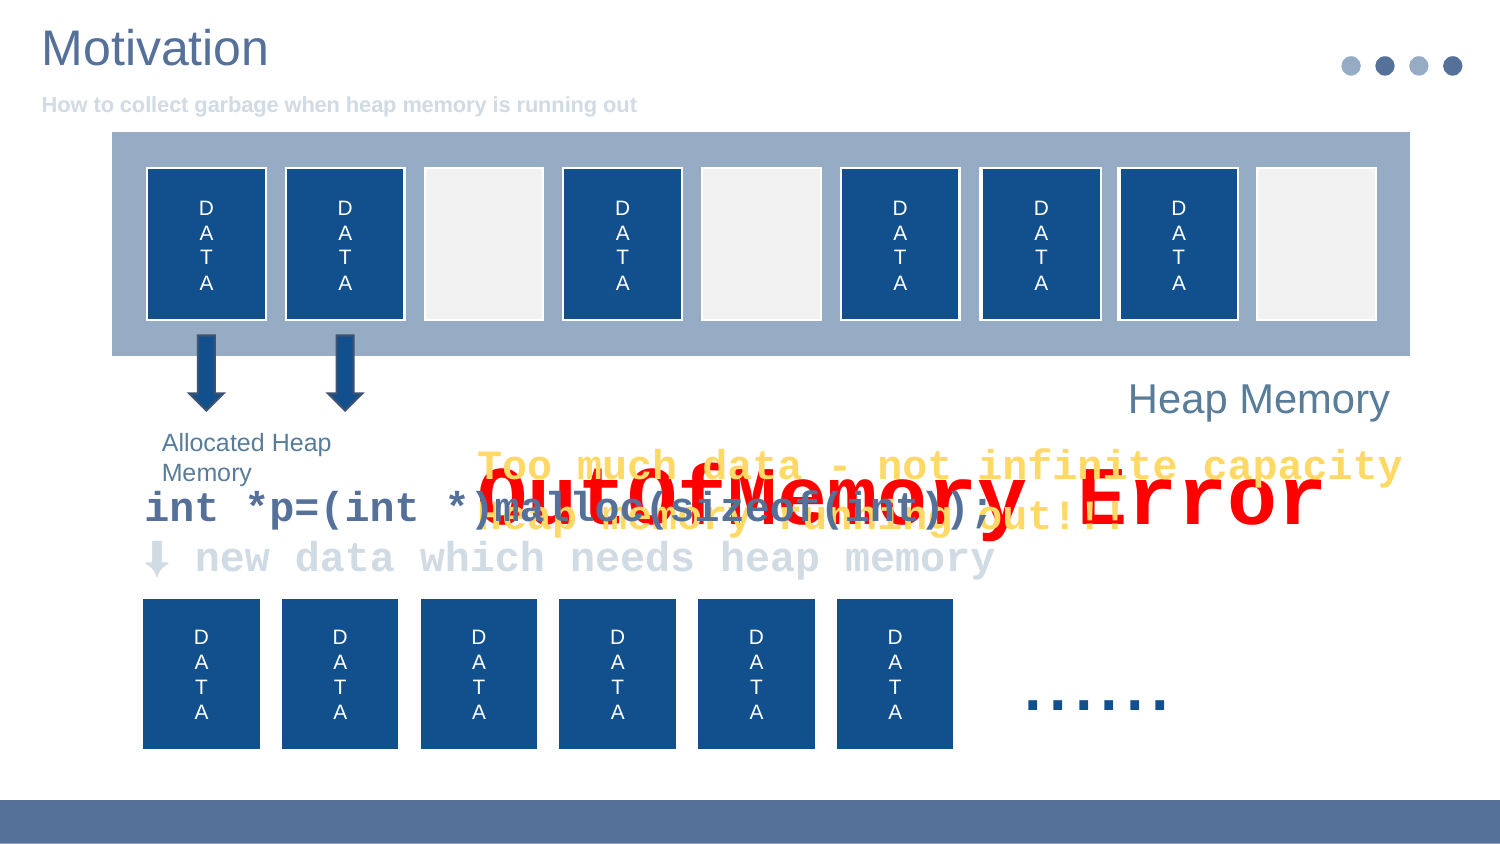

Motivation

How to collect garbage when heap memory is running out

D
A
T
A
D
A
T
A
D
A
T
A
D
A
T
A
D
A
T
A
D
A
T
A

Heap Memory
Allocated Heap Memory
Too much data - not infinite capacity
Heap memory running out!!!
OutOfMemory Error
int *p=(int *)malloc(sizeof(int));
⬇ new data which needs heap memory
D
A
T
A
D
A
T
A
D
A
T
A
D
A
T
A
D
A
T
A
D
A
T
A
......